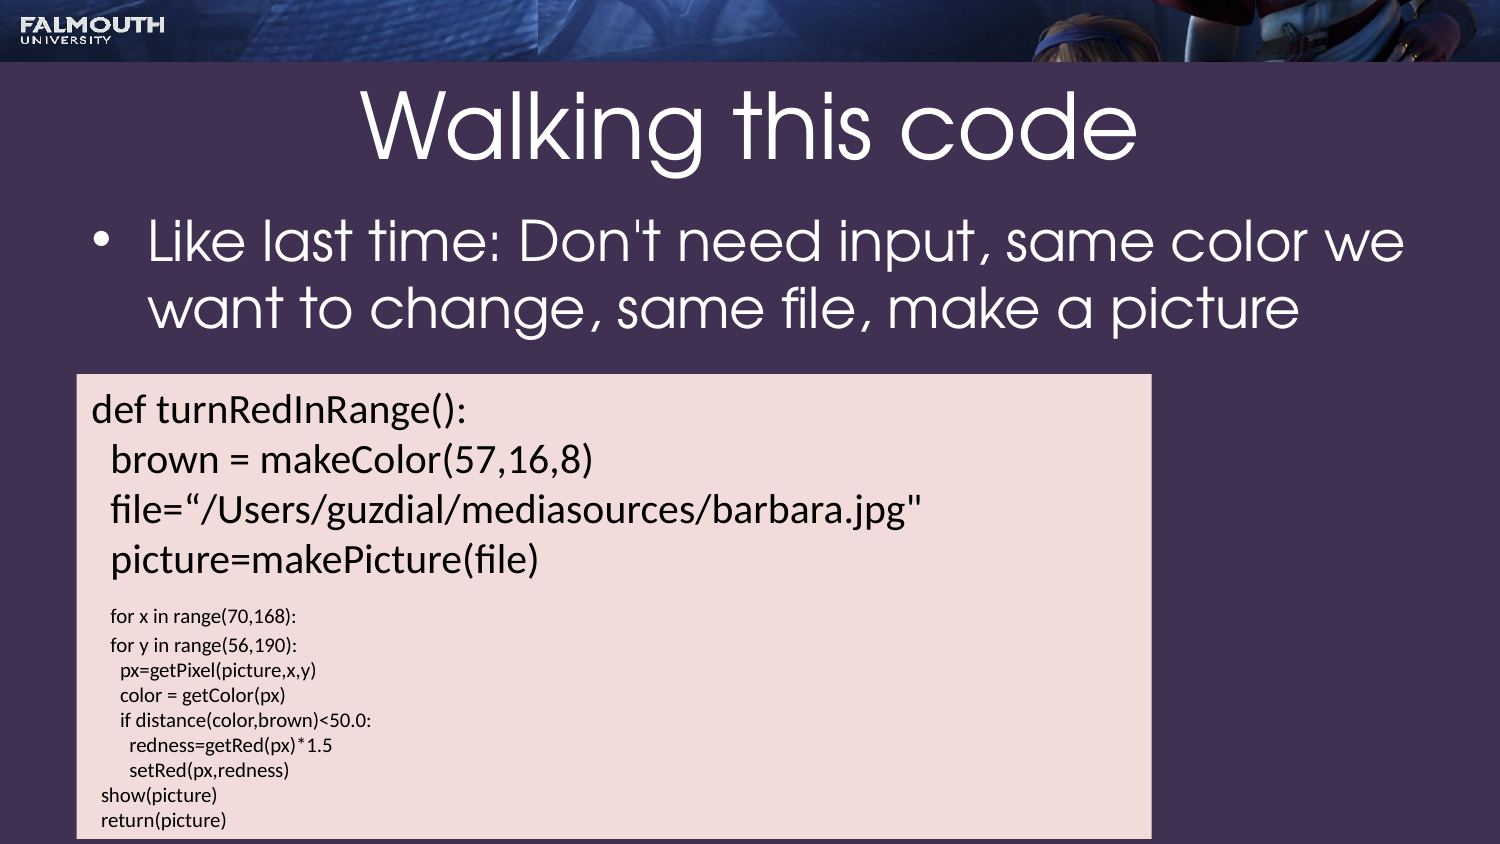

# Walking this code
Like last time: Don't need input, same color we want to change, same file, make a picture
def turnRedInRange():
  brown = makeColor(57,16,8)
  file=“/Users/guzdial/mediasources/barbara.jpg"
  picture=makePicture(file)
  for x in range(70,168):
    for y in range(56,190):
      px=getPixel(picture,x,y)
      color = getColor(px)
      if distance(color,brown)<50.0:
        redness=getRed(px)*1.5
        setRed(px,redness)
  show(picture)
  return(picture)